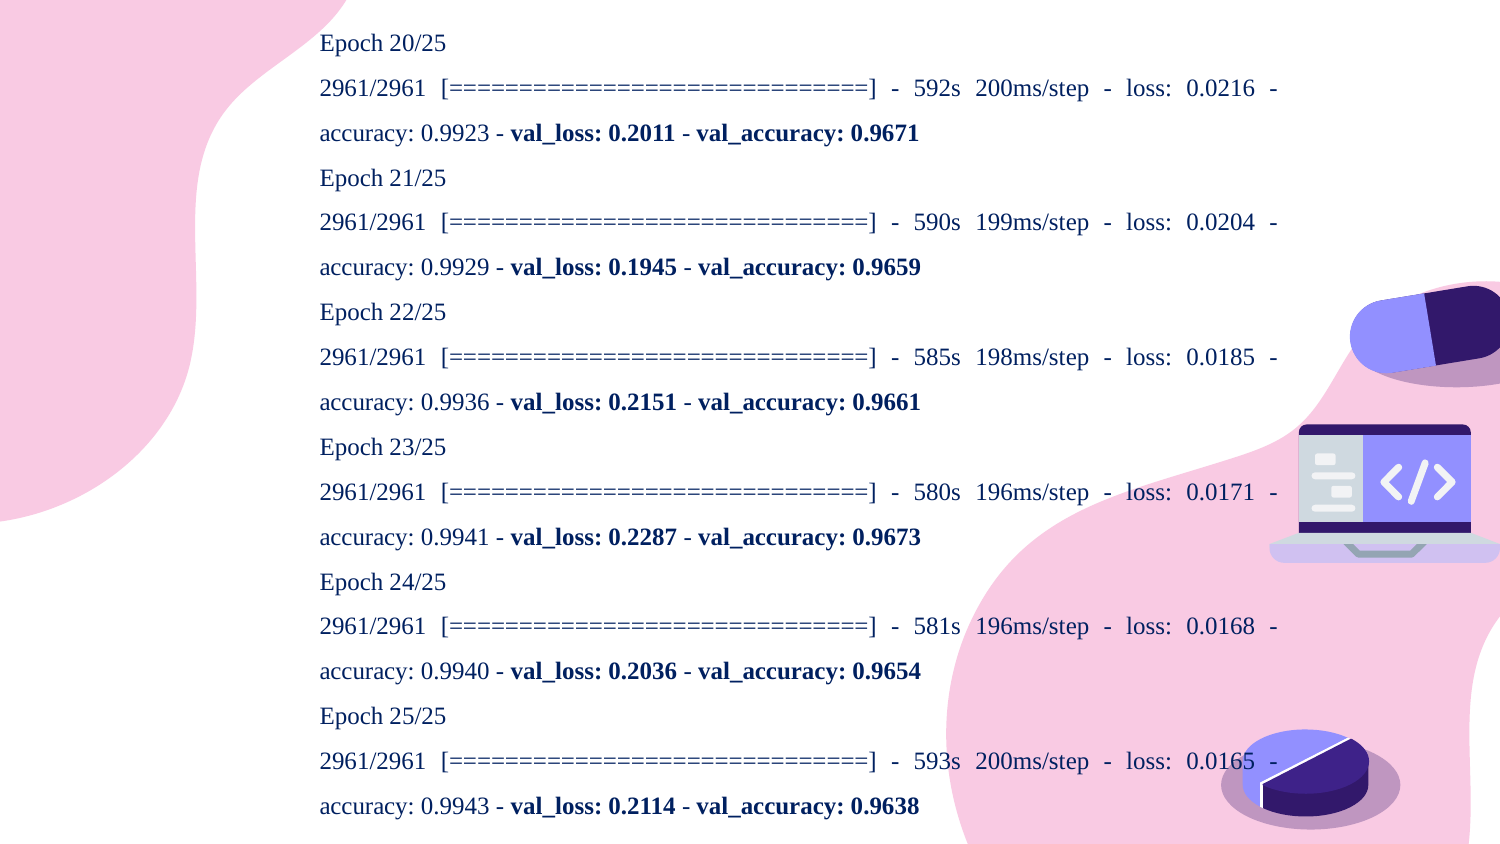

Epoch 20/25
2961/2961 [==============================] - 592s 200ms/step - loss: 0.0216 - accuracy: 0.9923 - val_loss: 0.2011 - val_accuracy: 0.9671
Epoch 21/25
2961/2961 [==============================] - 590s 199ms/step - loss: 0.0204 - accuracy: 0.9929 - val_loss: 0.1945 - val_accuracy: 0.9659
Epoch 22/25
2961/2961 [==============================] - 585s 198ms/step - loss: 0.0185 - accuracy: 0.9936 - val_loss: 0.2151 - val_accuracy: 0.9661
Epoch 23/25
2961/2961 [==============================] - 580s 196ms/step - loss: 0.0171 - accuracy: 0.9941 - val_loss: 0.2287 - val_accuracy: 0.9673
Epoch 24/25
2961/2961 [==============================] - 581s 196ms/step - loss: 0.0168 - accuracy: 0.9940 - val_loss: 0.2036 - val_accuracy: 0.9654
Epoch 25/25
2961/2961 [==============================] - 593s 200ms/step - loss: 0.0165 - accuracy: 0.9943 - val_loss: 0.2114 - val_accuracy: 0.9638